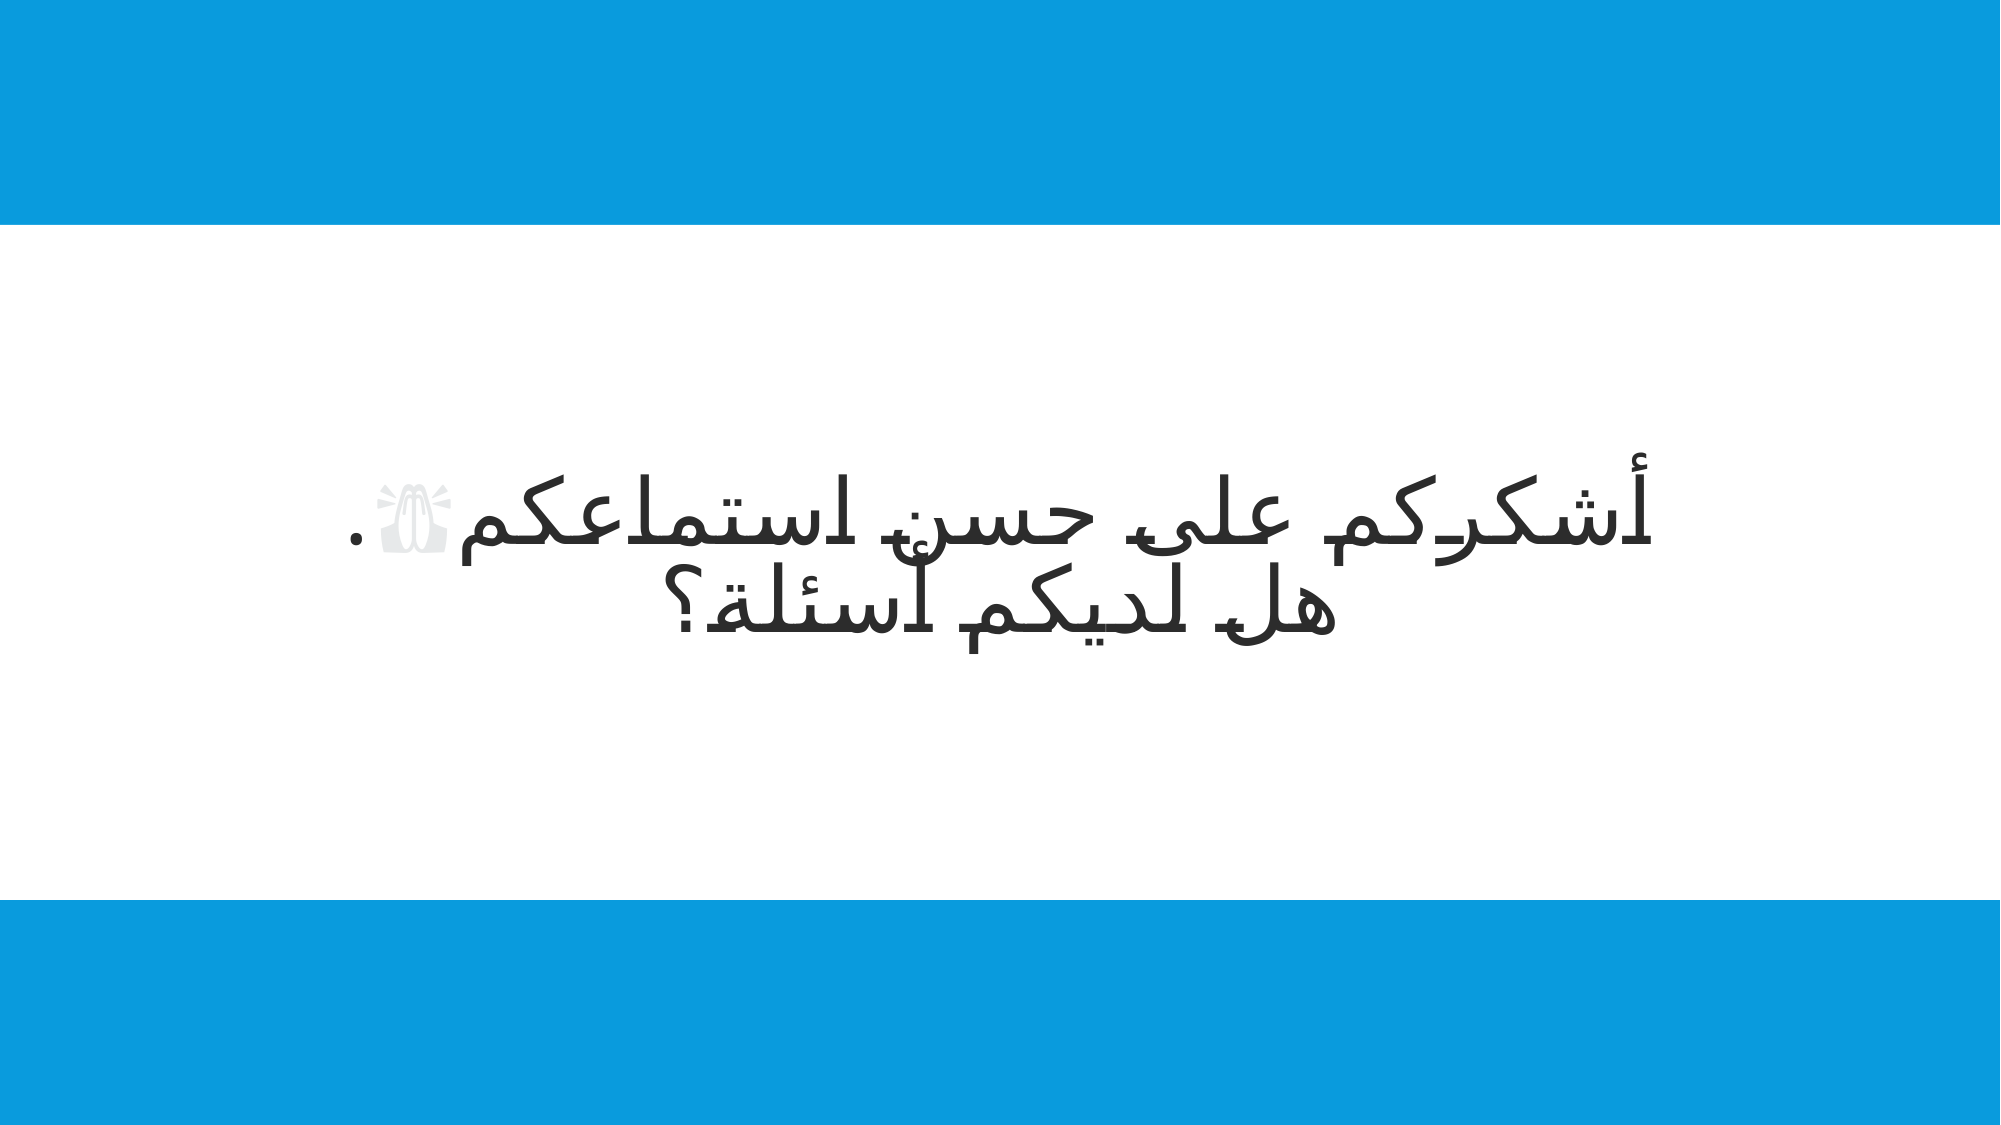

# أشكركم على حسن استماعكم🥰🙏. هل لديكم أسئلة؟